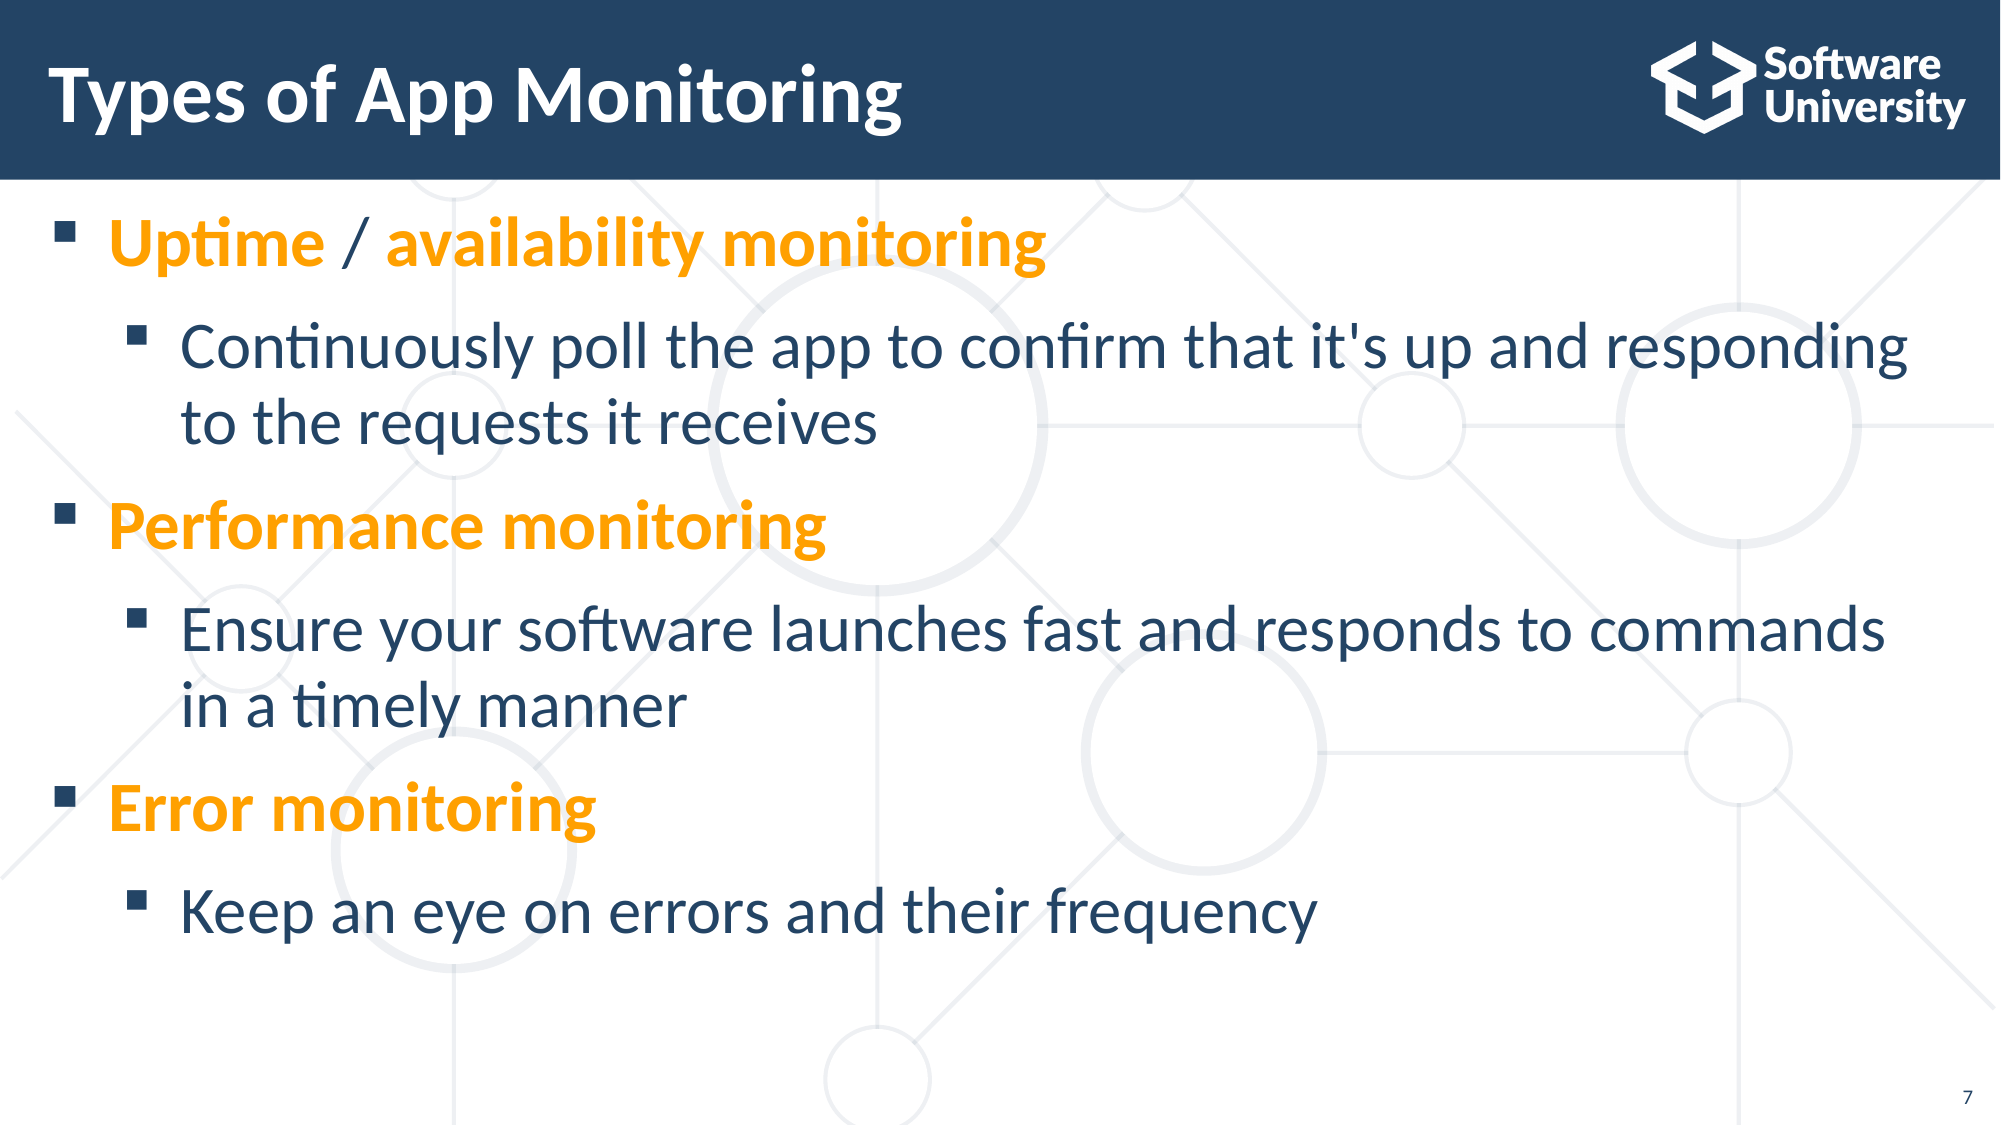

# Types of App Monitoring
Uptime / availability monitoring
Continuously poll the app to confirm that it's up and responding to the requests it receives
Performance monitoring
Ensure your software launches fast and responds to commands in a timely manner
Error monitoring
Keep an eye on errors and their frequency
7